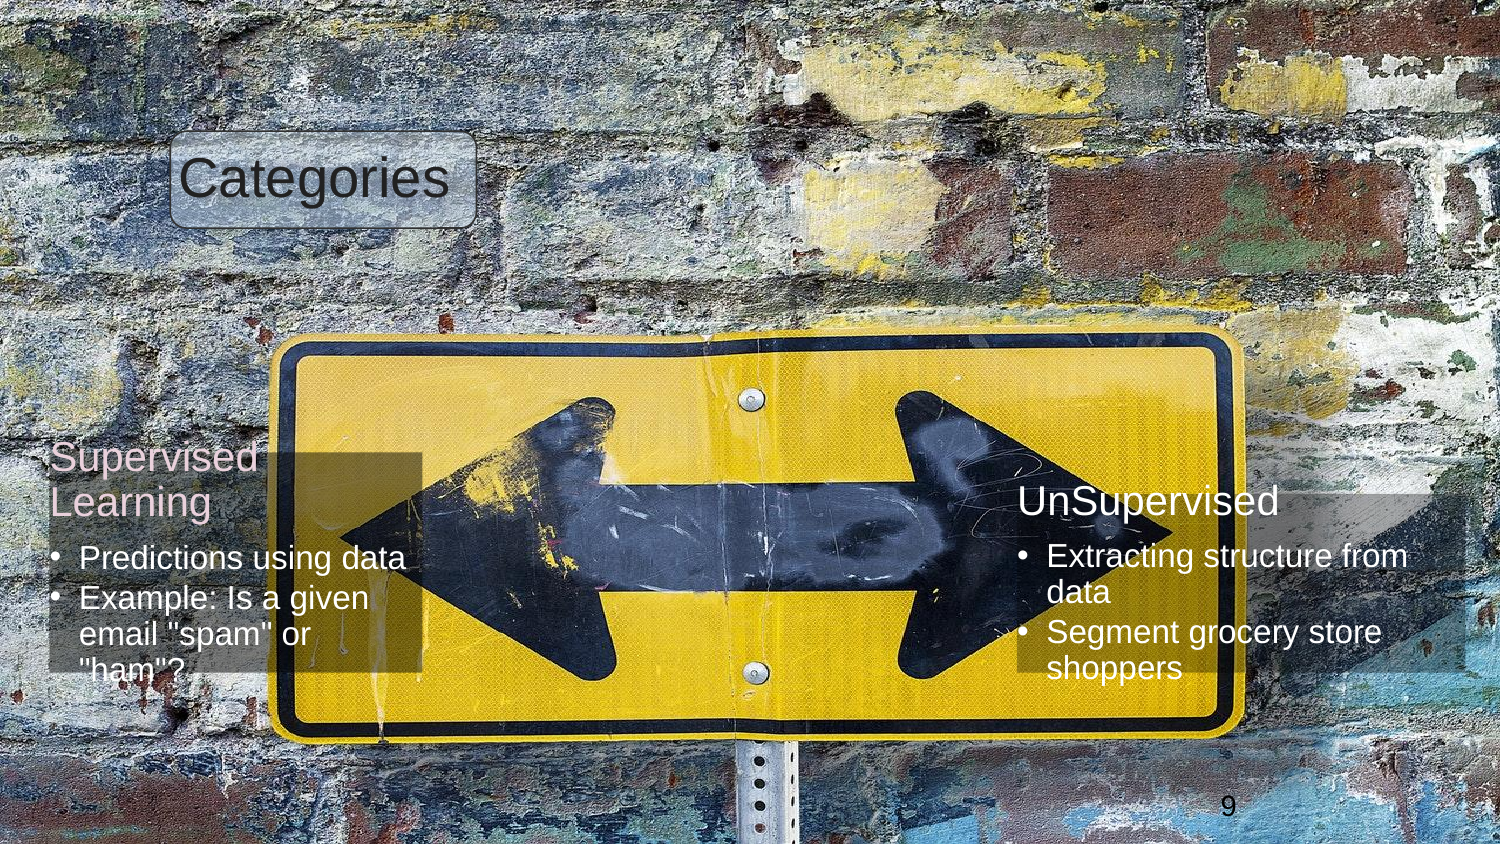

# Categories

Supervised Learning
Predictions using data
Example: Is a given email "spam" or "ham"?
UnSupervised
Extracting structure from data
Segment grocery store shoppers
9